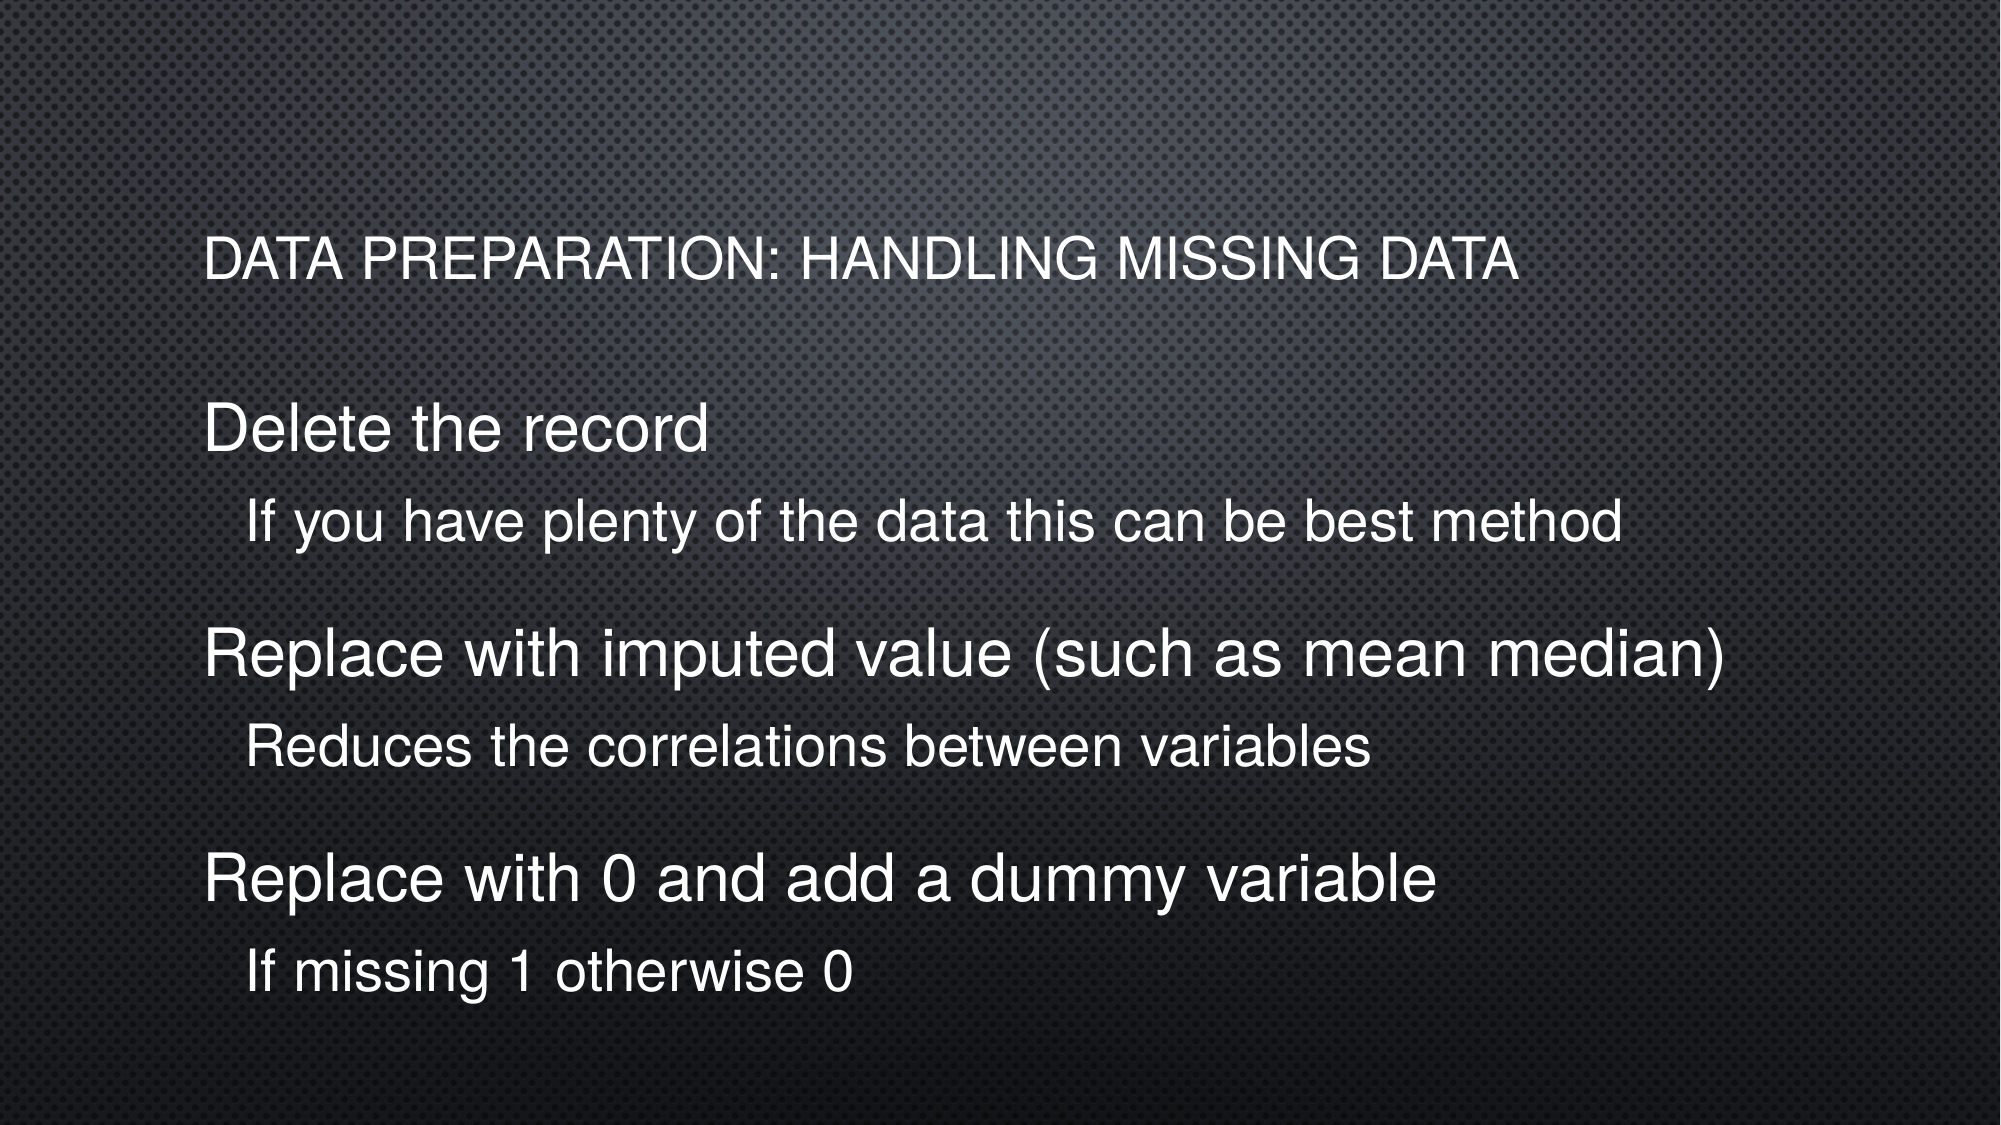

# Data Preparation: Handling missing data
Delete the record
If you have plenty of the data this can be best method
Replace with imputed value (such as mean median)
Reduces the correlations between variables
Replace with 0 and add a dummy variable
If missing 1 otherwise 0